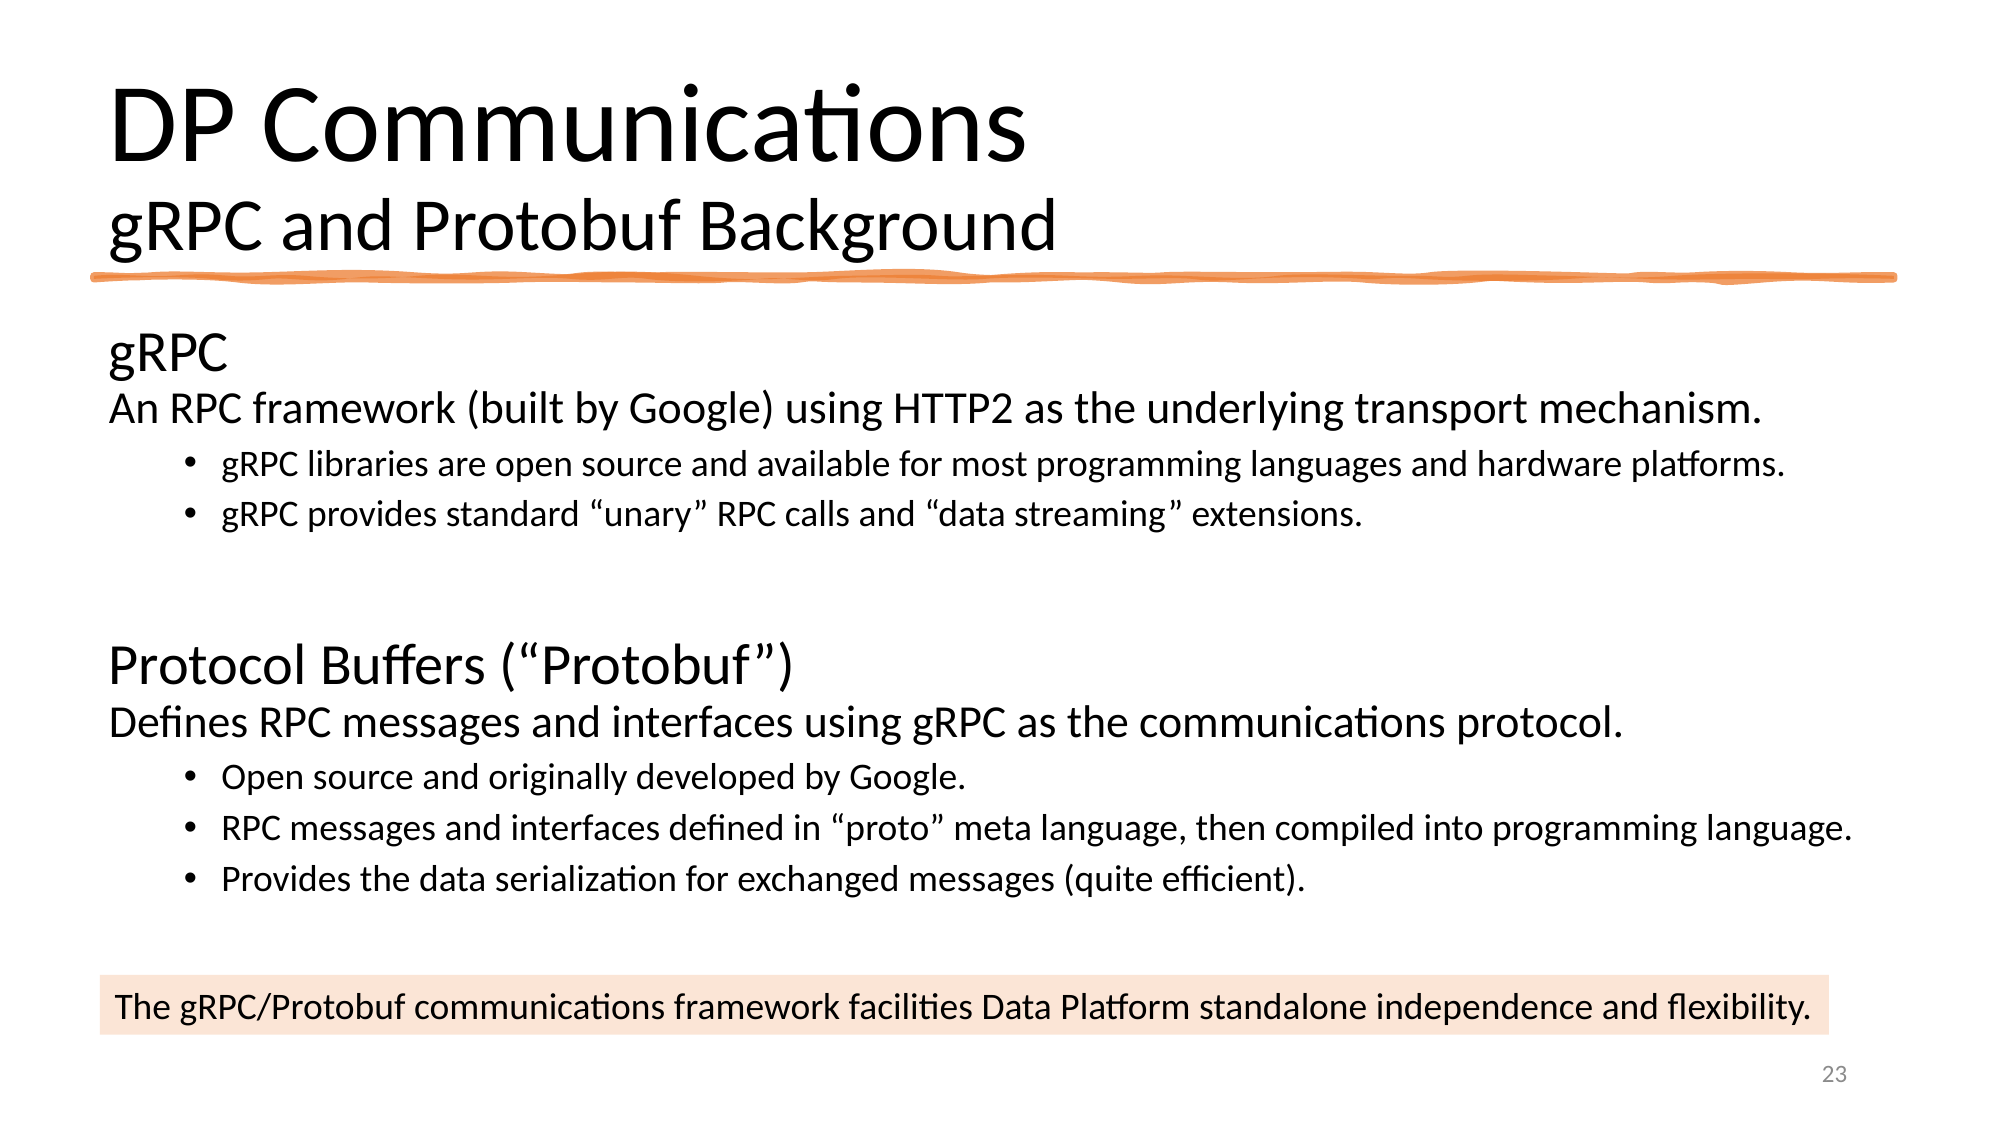

# DP Communications gRPC and Protobuf Background

gRPC
An RPC framework (built by Google) using HTTP2 as the underlying transport mechanism.
gRPC libraries are open source and available for most programming languages and hardware platforms.
gRPC provides standard “unary” RPC calls and “data streaming” extensions.

Protocol Buffers (“Protobuf”)
Defines RPC messages and interfaces using gRPC as the communications protocol.
Open source and originally developed by Google.
RPC messages and interfaces defined in “proto” meta language, then compiled into programming language.
Provides the data serialization for exchanged messages (quite efficient).
The gRPC/Protobuf communications framework facilities Data Platform standalone independence and flexibility.
23